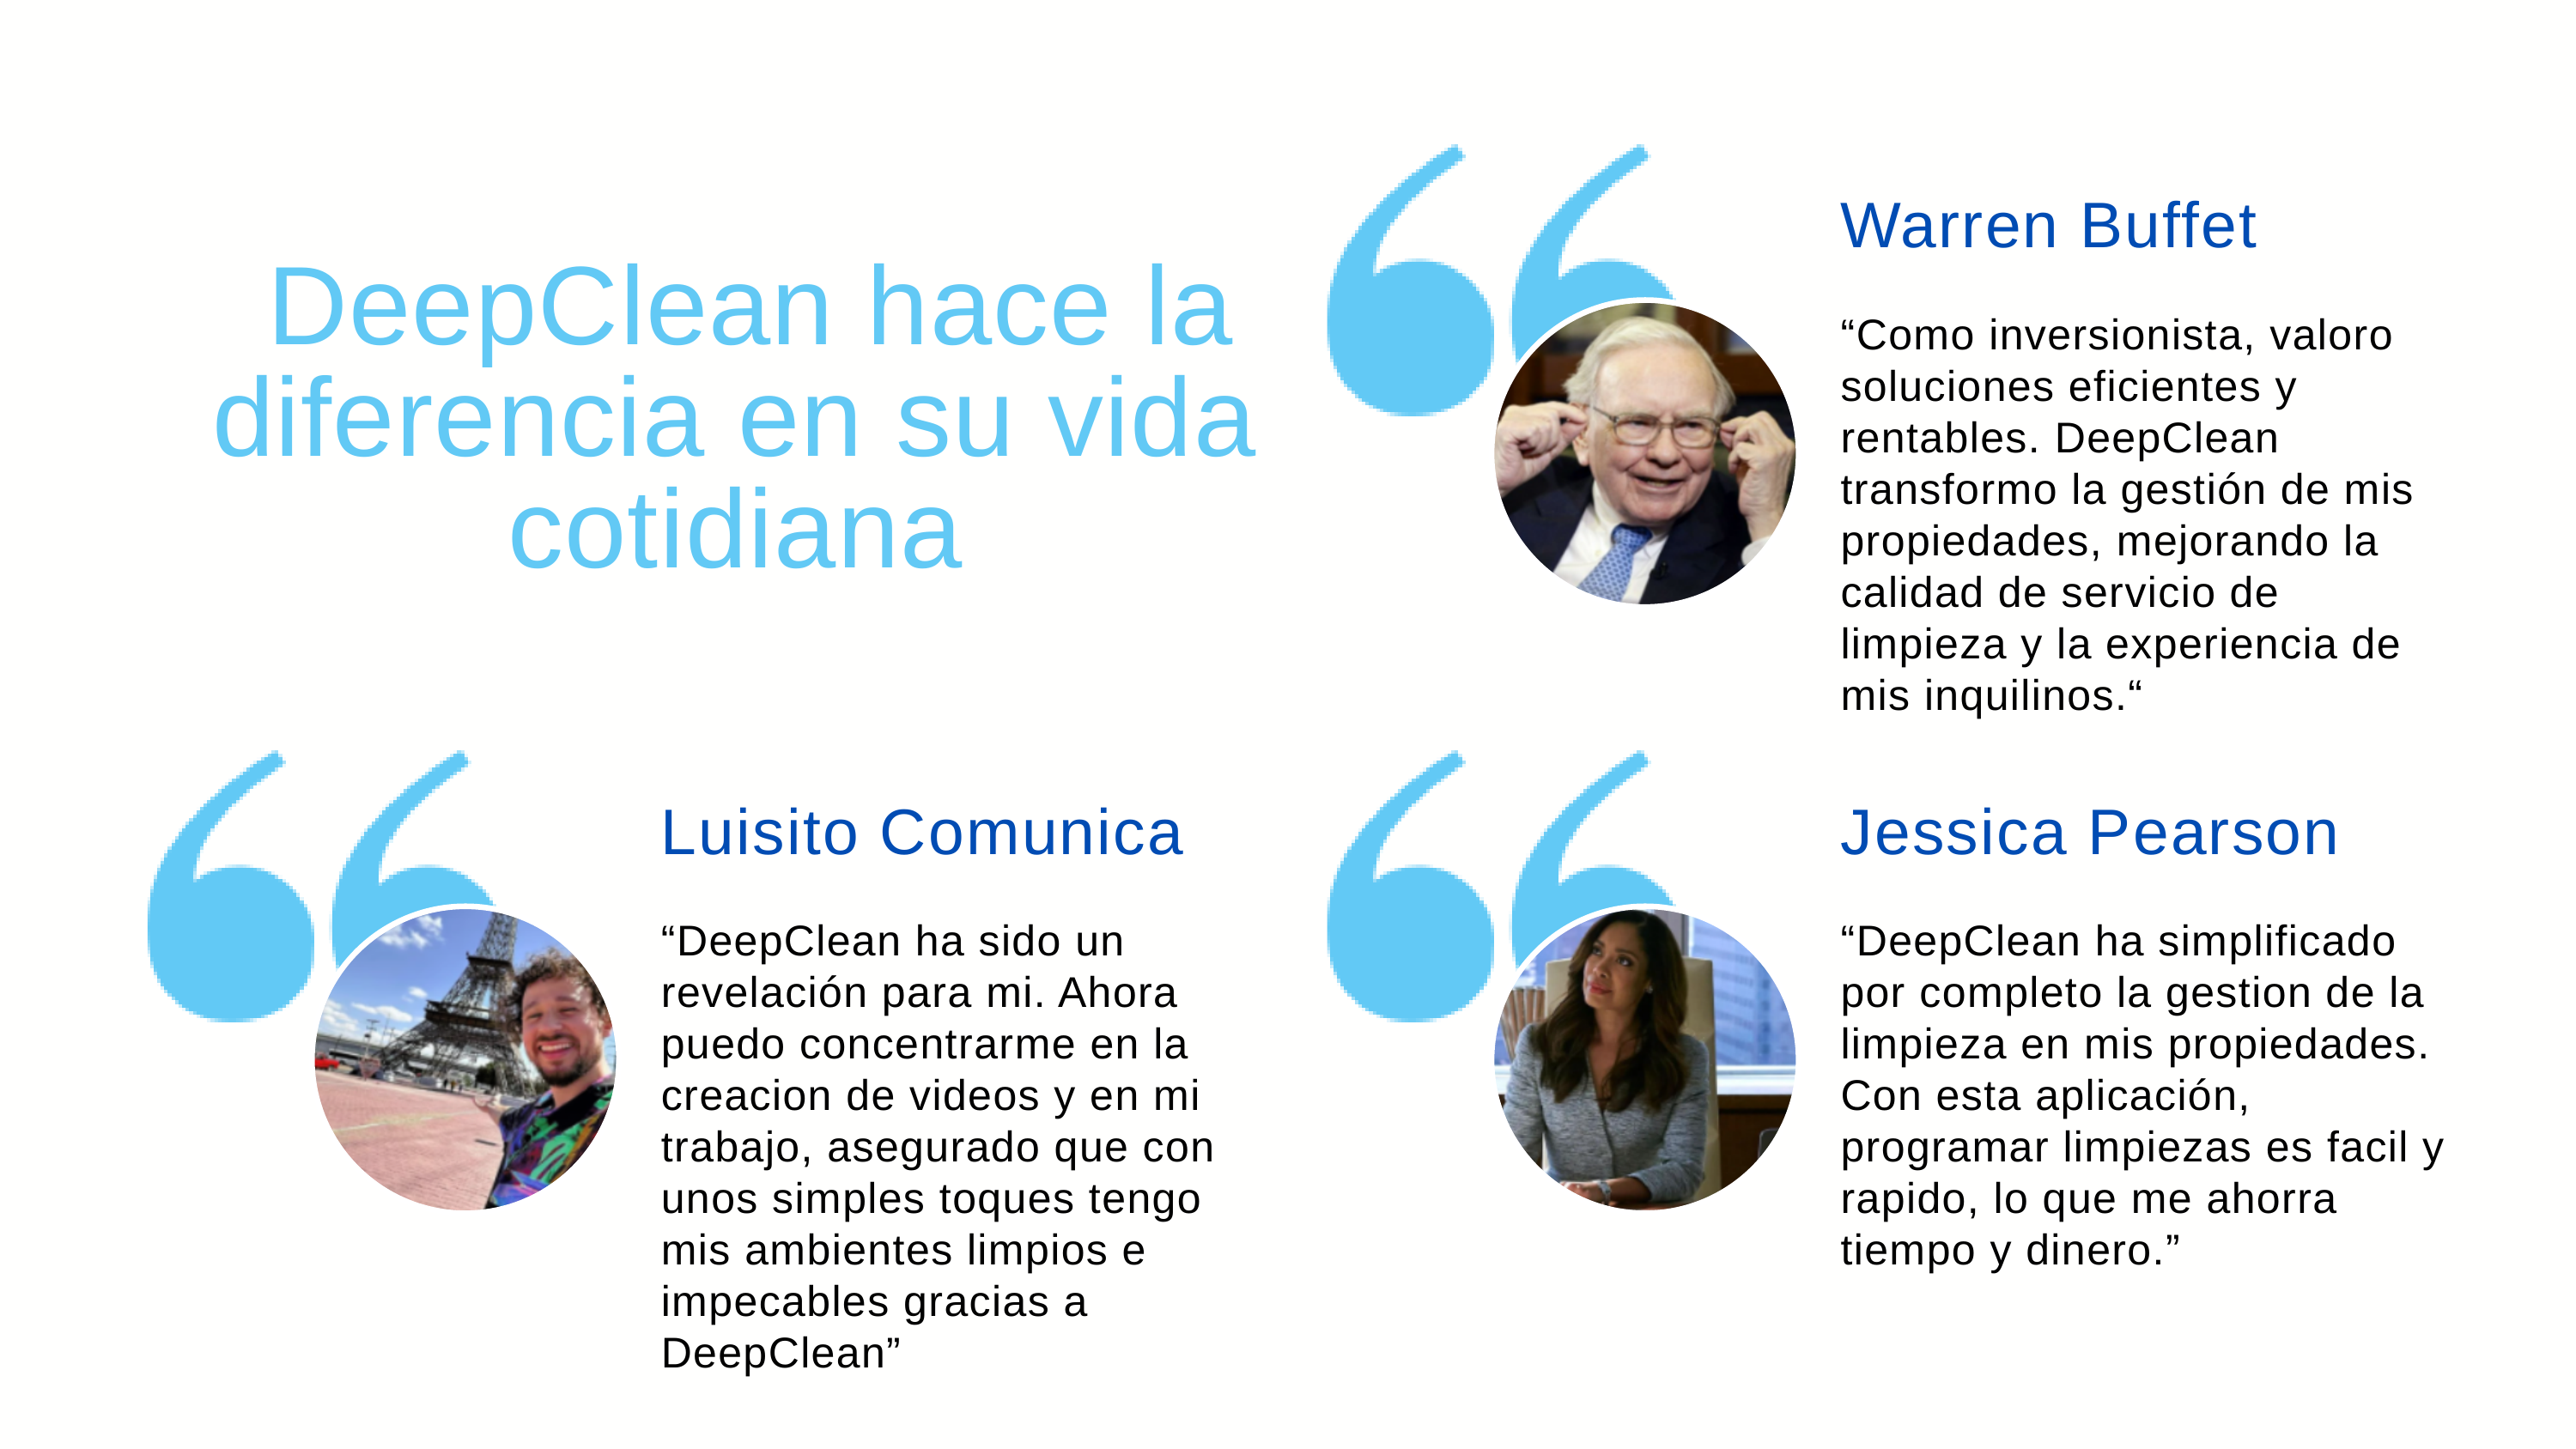

Warren Buffet
 DeepClean hace la diferencia en su vida cotidiana

“Como inversionista, valoro soluciones eficientes y rentables. DeepClean transformo la gestión de mis propiedades, mejorando la calidad de servicio de limpieza y la experiencia de mis inquilinos.“

Luisito Comunica
Jessica Pearson

“DeepClean ha sido un revelación para mi. Ahora puedo concentrarme en la creacion de videos y en mi trabajo, asegurado que con unos simples toques tengo mis ambientes limpios e impecables gracias a DeepClean”
“DeepClean ha simplificado por completo la gestion de la limpieza en mis propiedades. Con esta aplicación, programar limpiezas es facil y rapido, lo que me ahorra tiempo y dinero.”